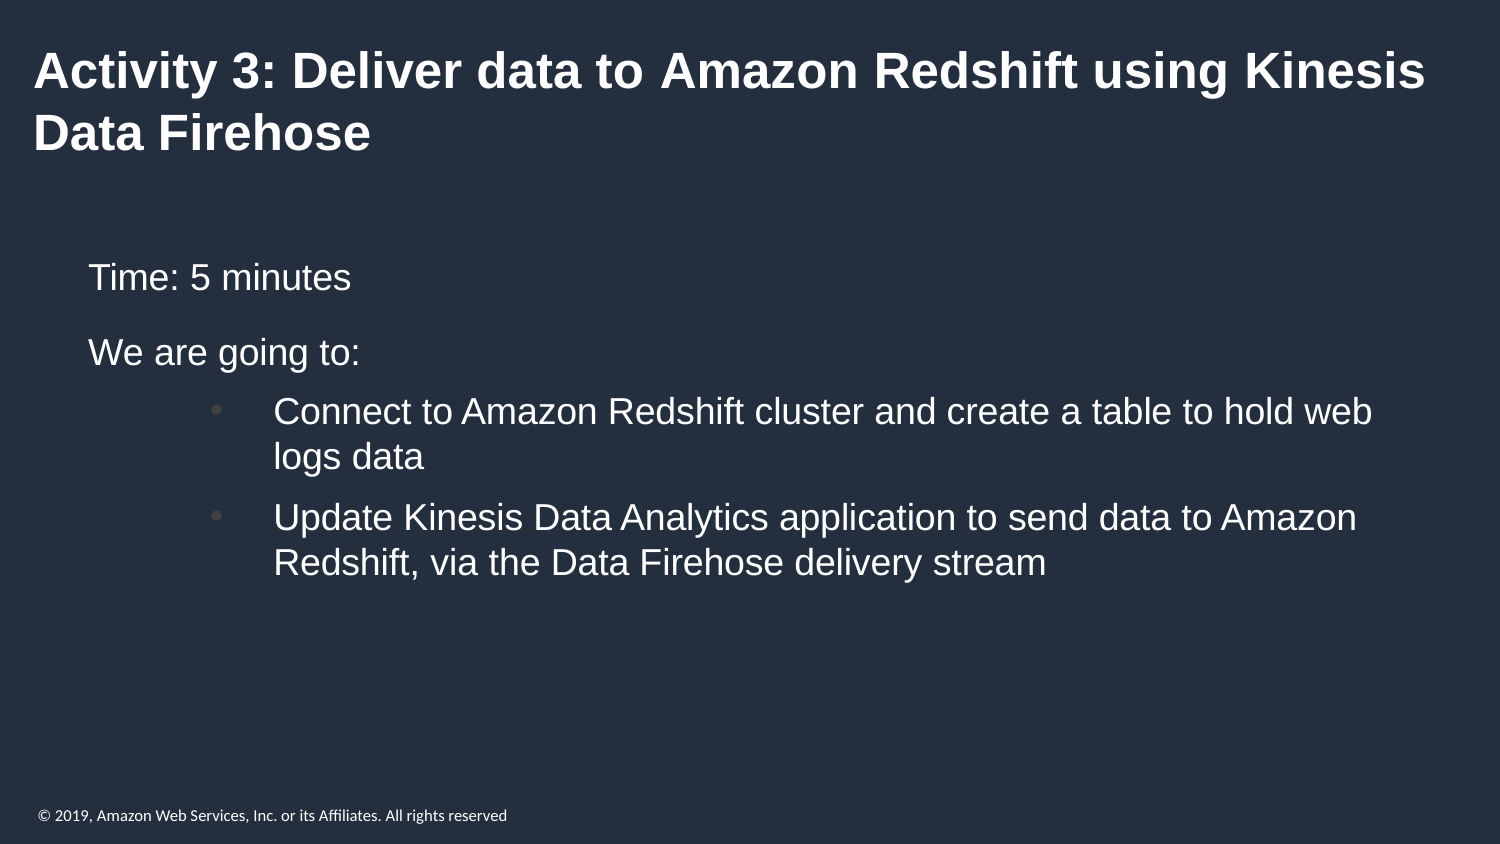

# Activity 3: Deliver data to Amazon Redshift using Kinesis Data Firehose
Time: 5 minutes
We are going to:
Connect to Amazon Redshift cluster and create a table to hold web  logs data
Update Kinesis Data Analytics application to send data to Amazon Redshift, via the Data Firehose delivery stream